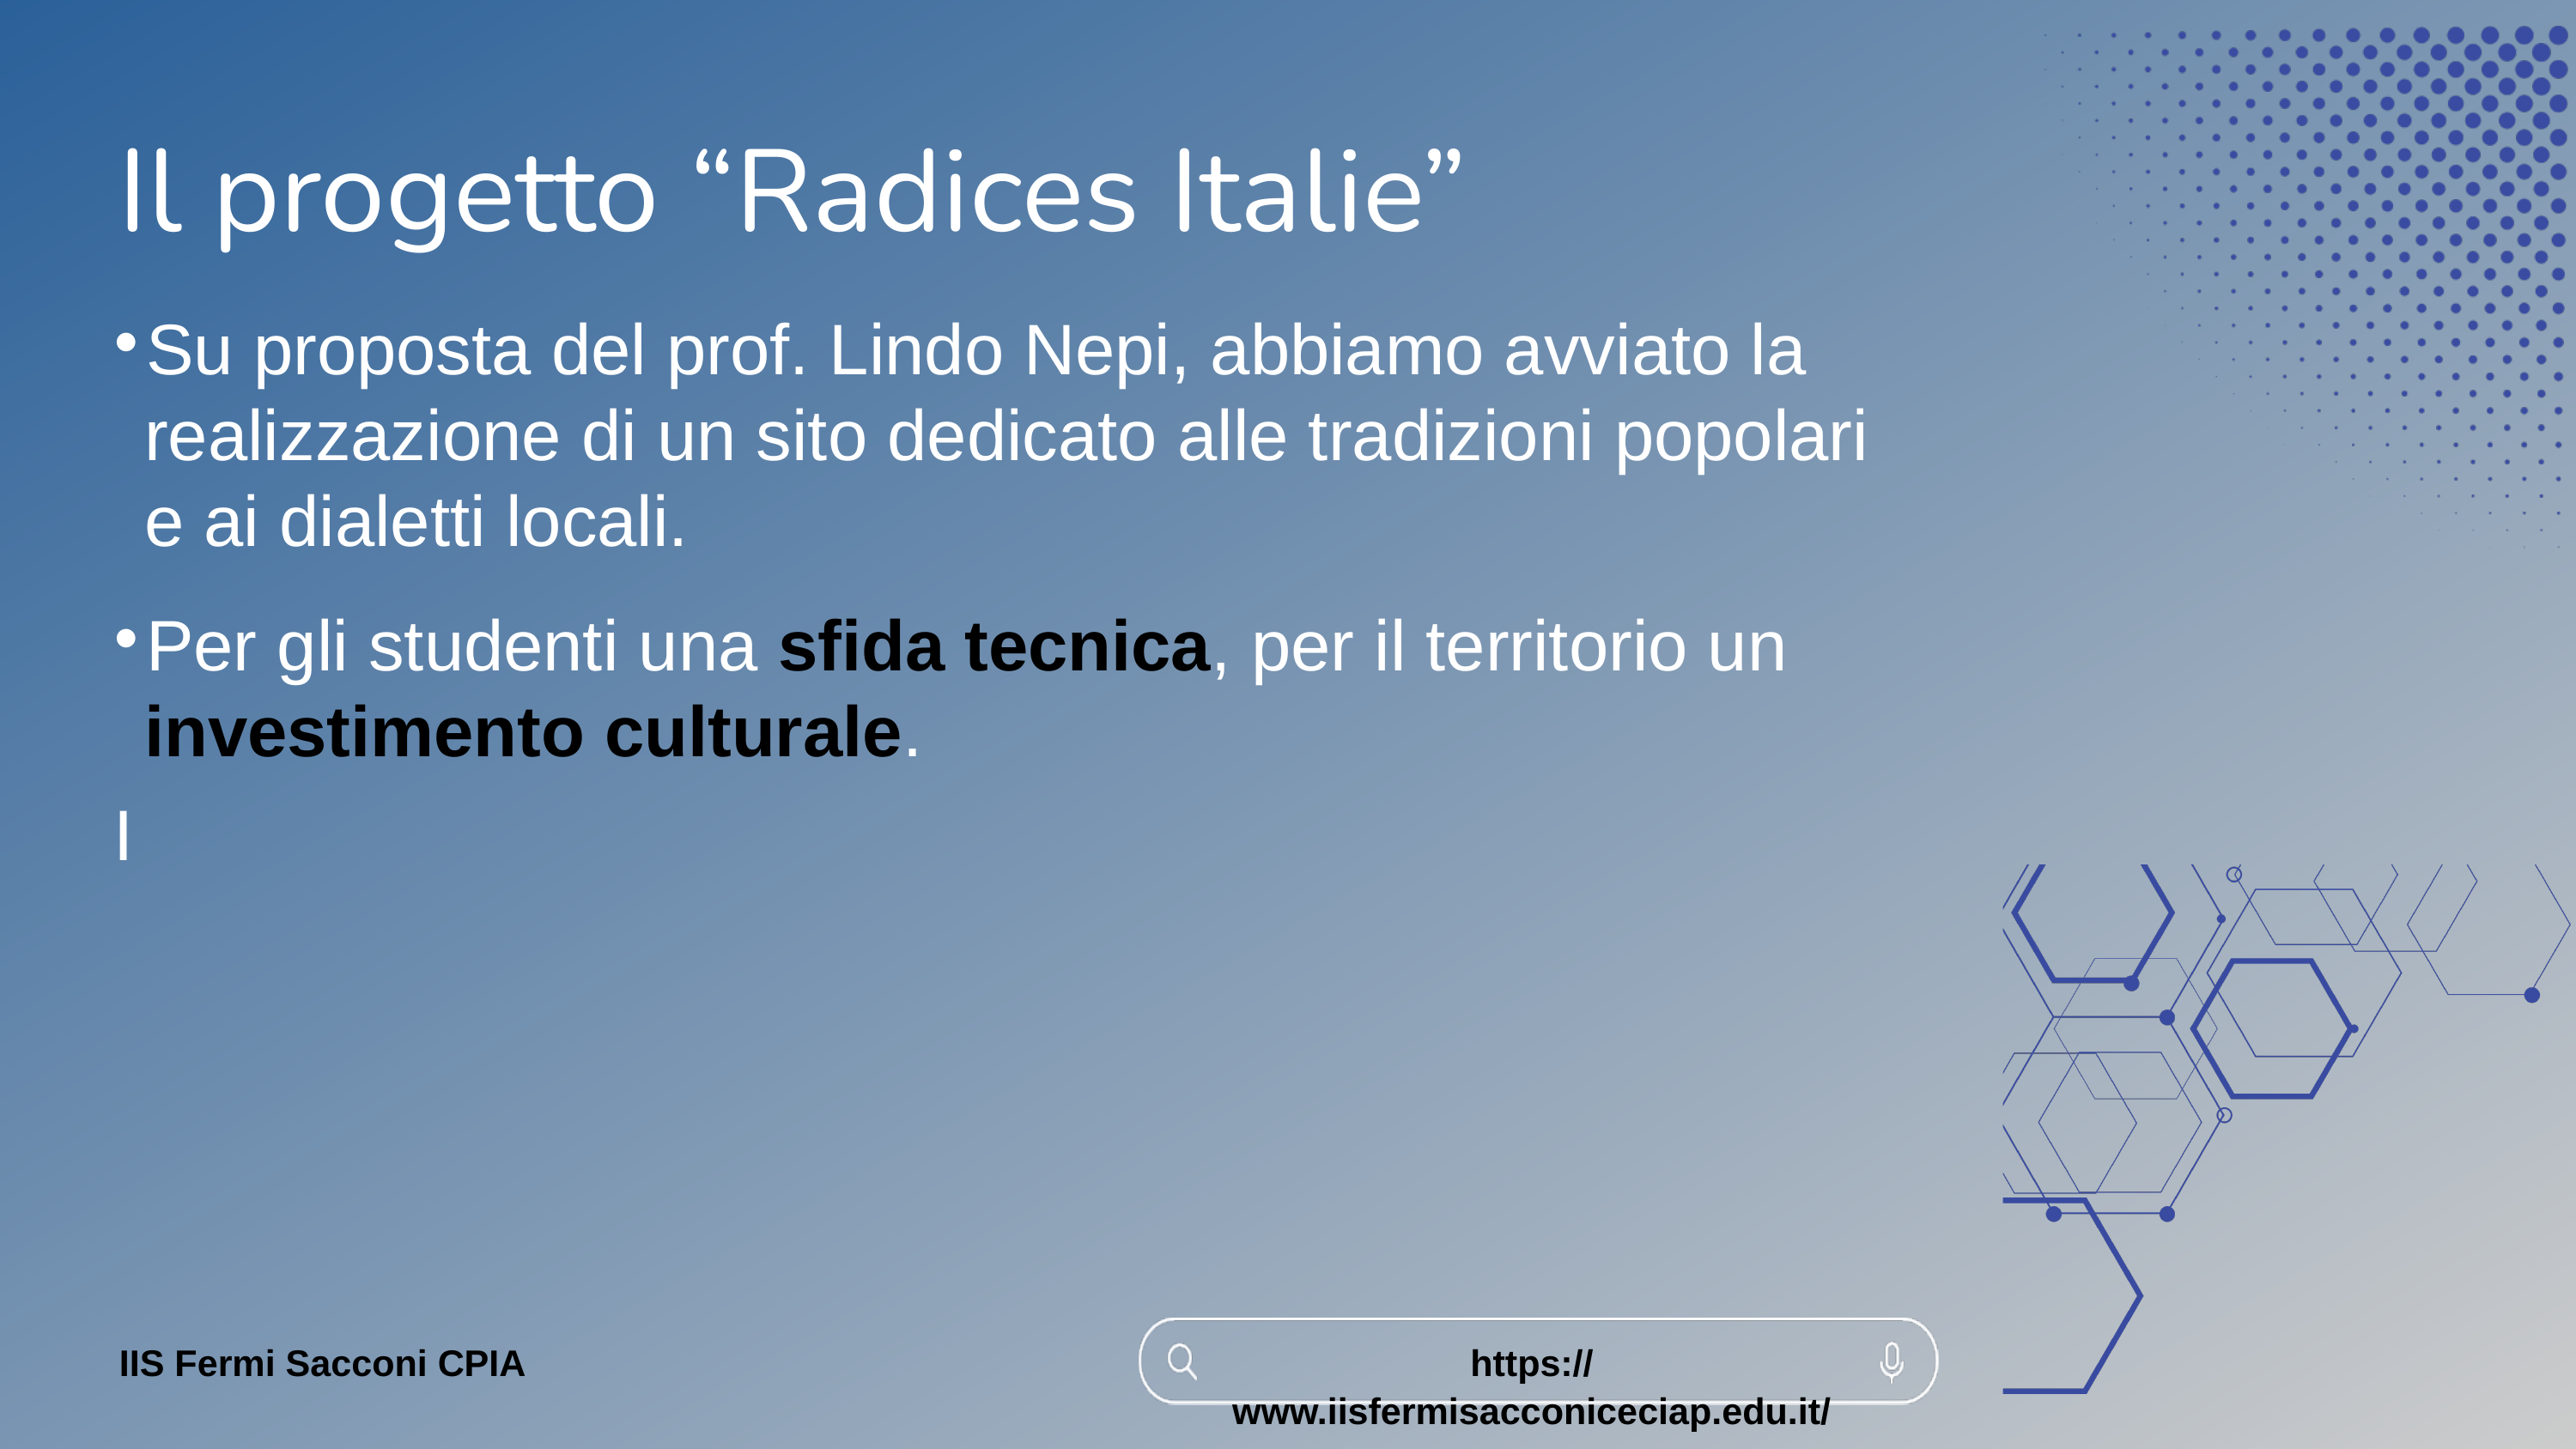

Il progetto “Radices Italie”

Su proposta del prof. Lindo Nepi, abbiamo avviato la realizzazione di un sito dedicato alle tradizioni popolari e ai dialetti locali.
Per gli studenti una sfida tecnica, per il territorio un investimento culturale.
I

IIS Fermi Sacconi CPIA
https://www.iisfermisacconiceciap.edu.it/